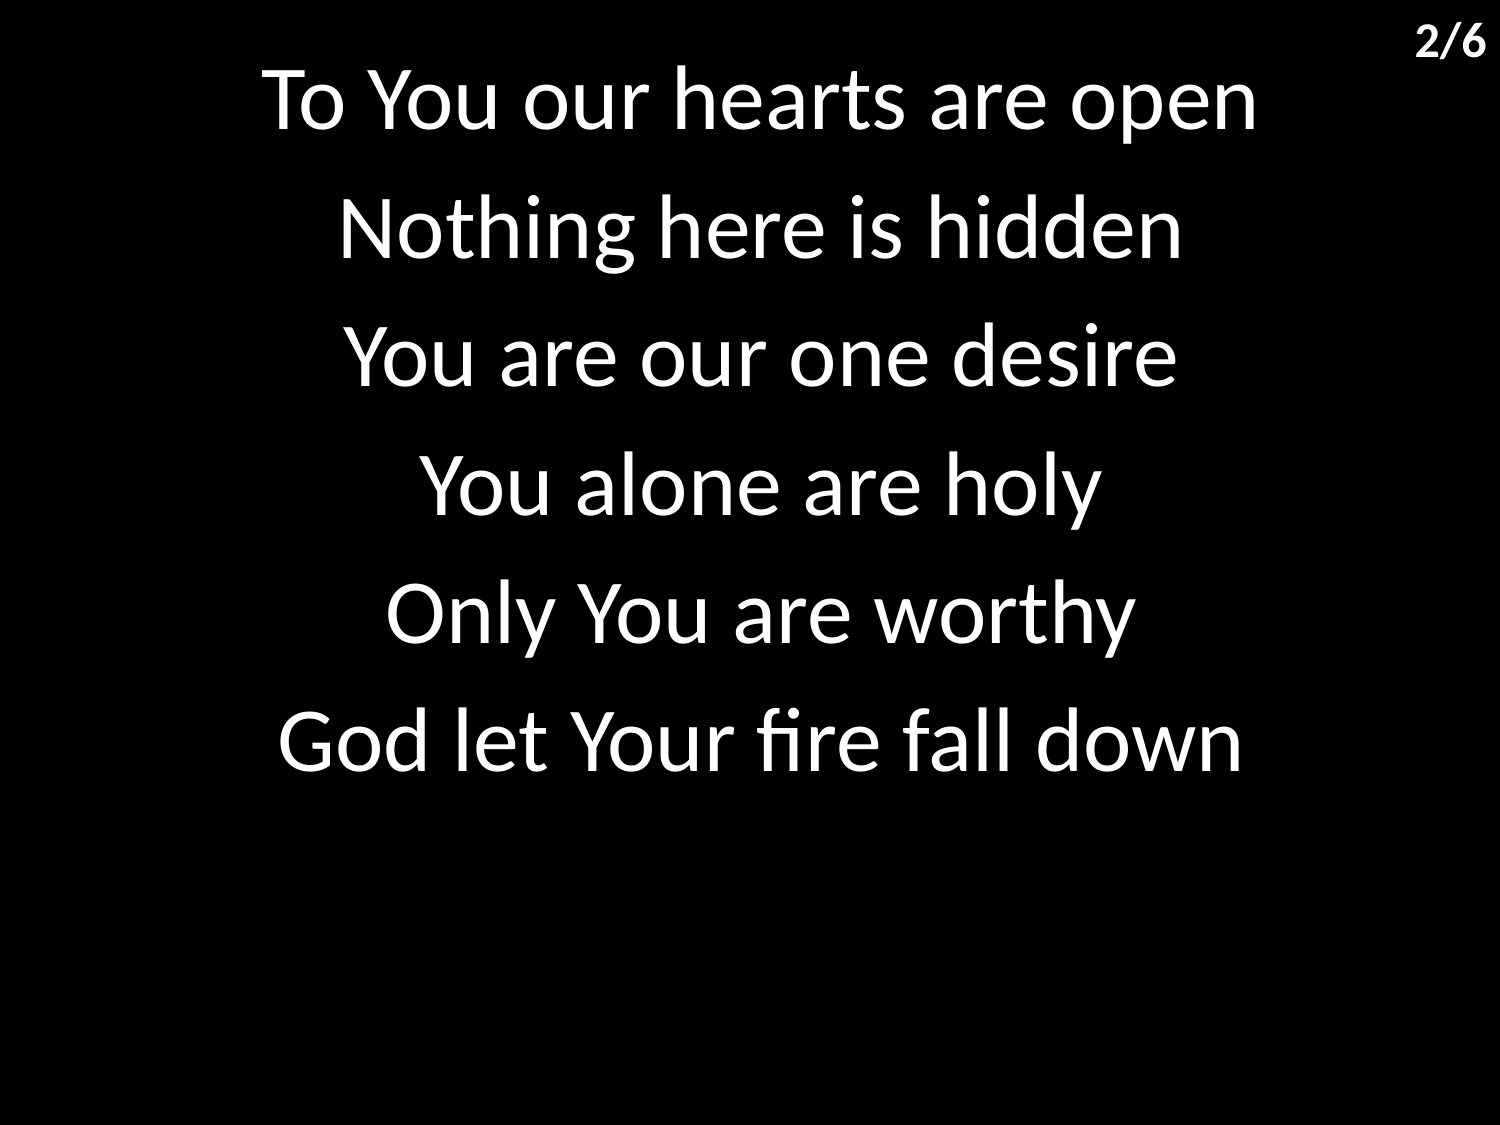

2/6
To You our hearts are open
Nothing here is hidden
You are our one desire
You alone are holy
Only You are worthy
God let Your fire fall down